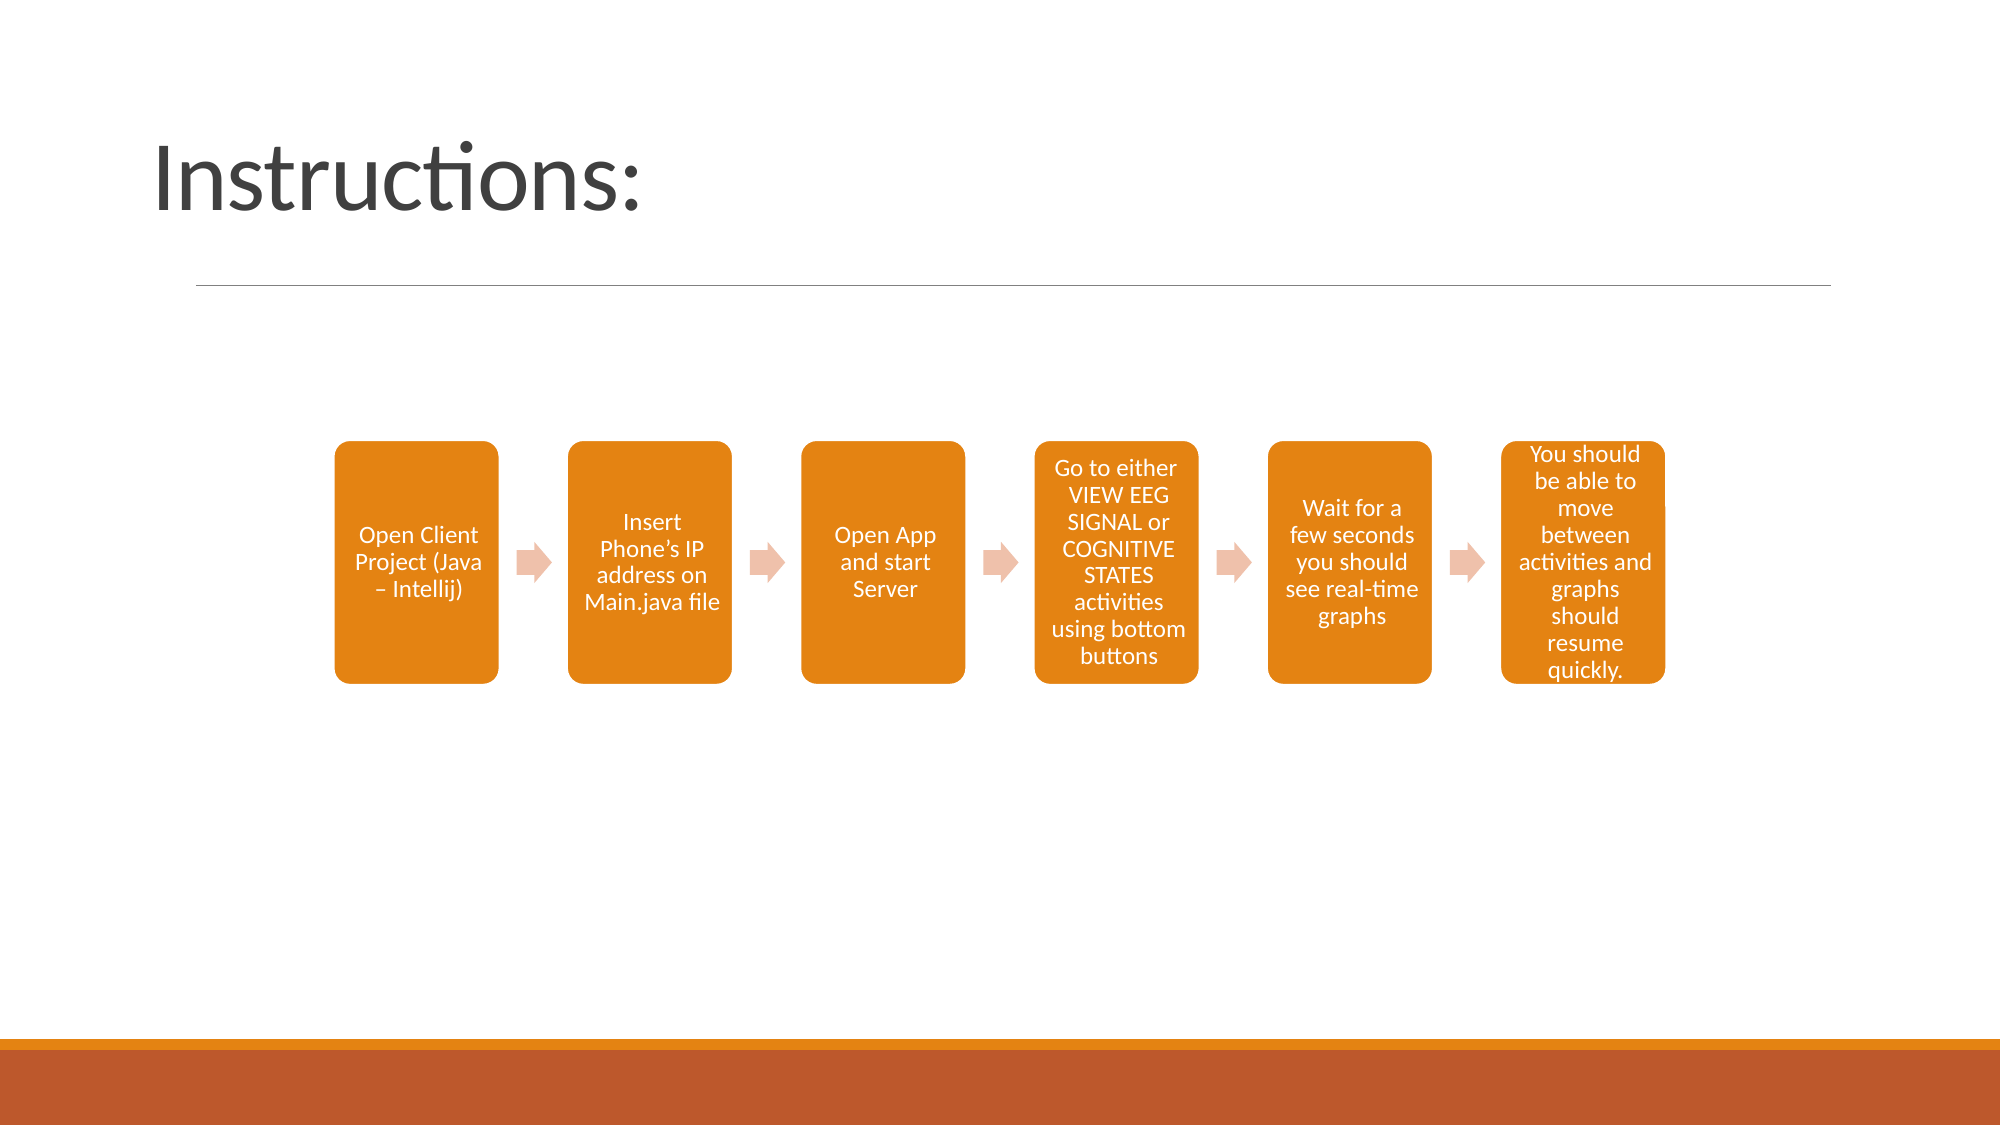

# Instructions:
Open Client Project (Java – Intellij)

Insert Phone’s IP address on Main.java file

Open App and start Server

Go to either  VIEW EEG SIGNAL or COGNITIVE STATES activities using bottom buttons

Wait for a few seconds you should see real-time graphs

You should be able to move between activities and graphs should resume quickly.